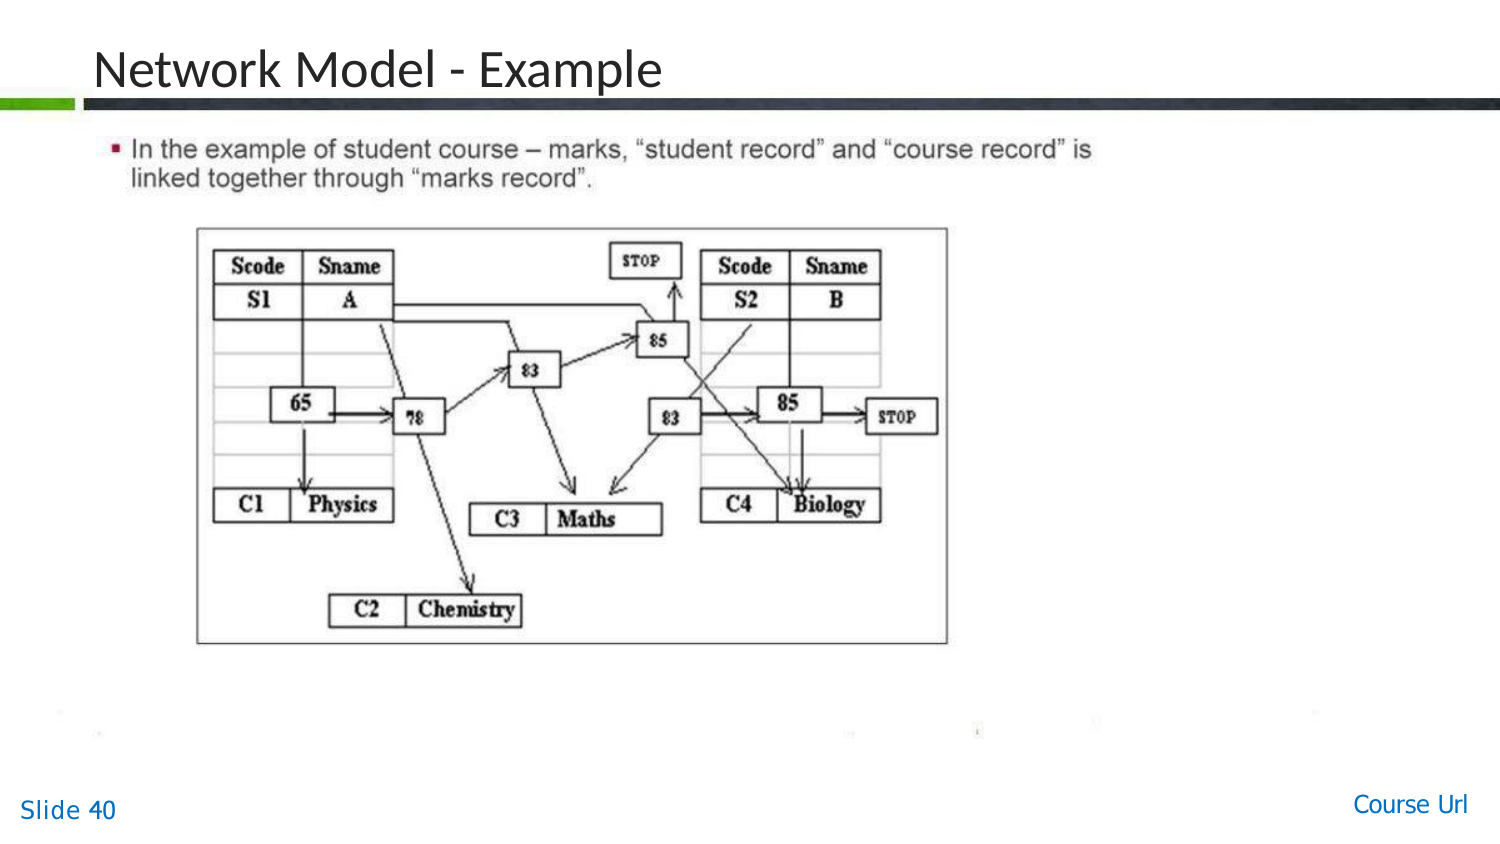

# Network Model - Example

Course Url
Slide 40